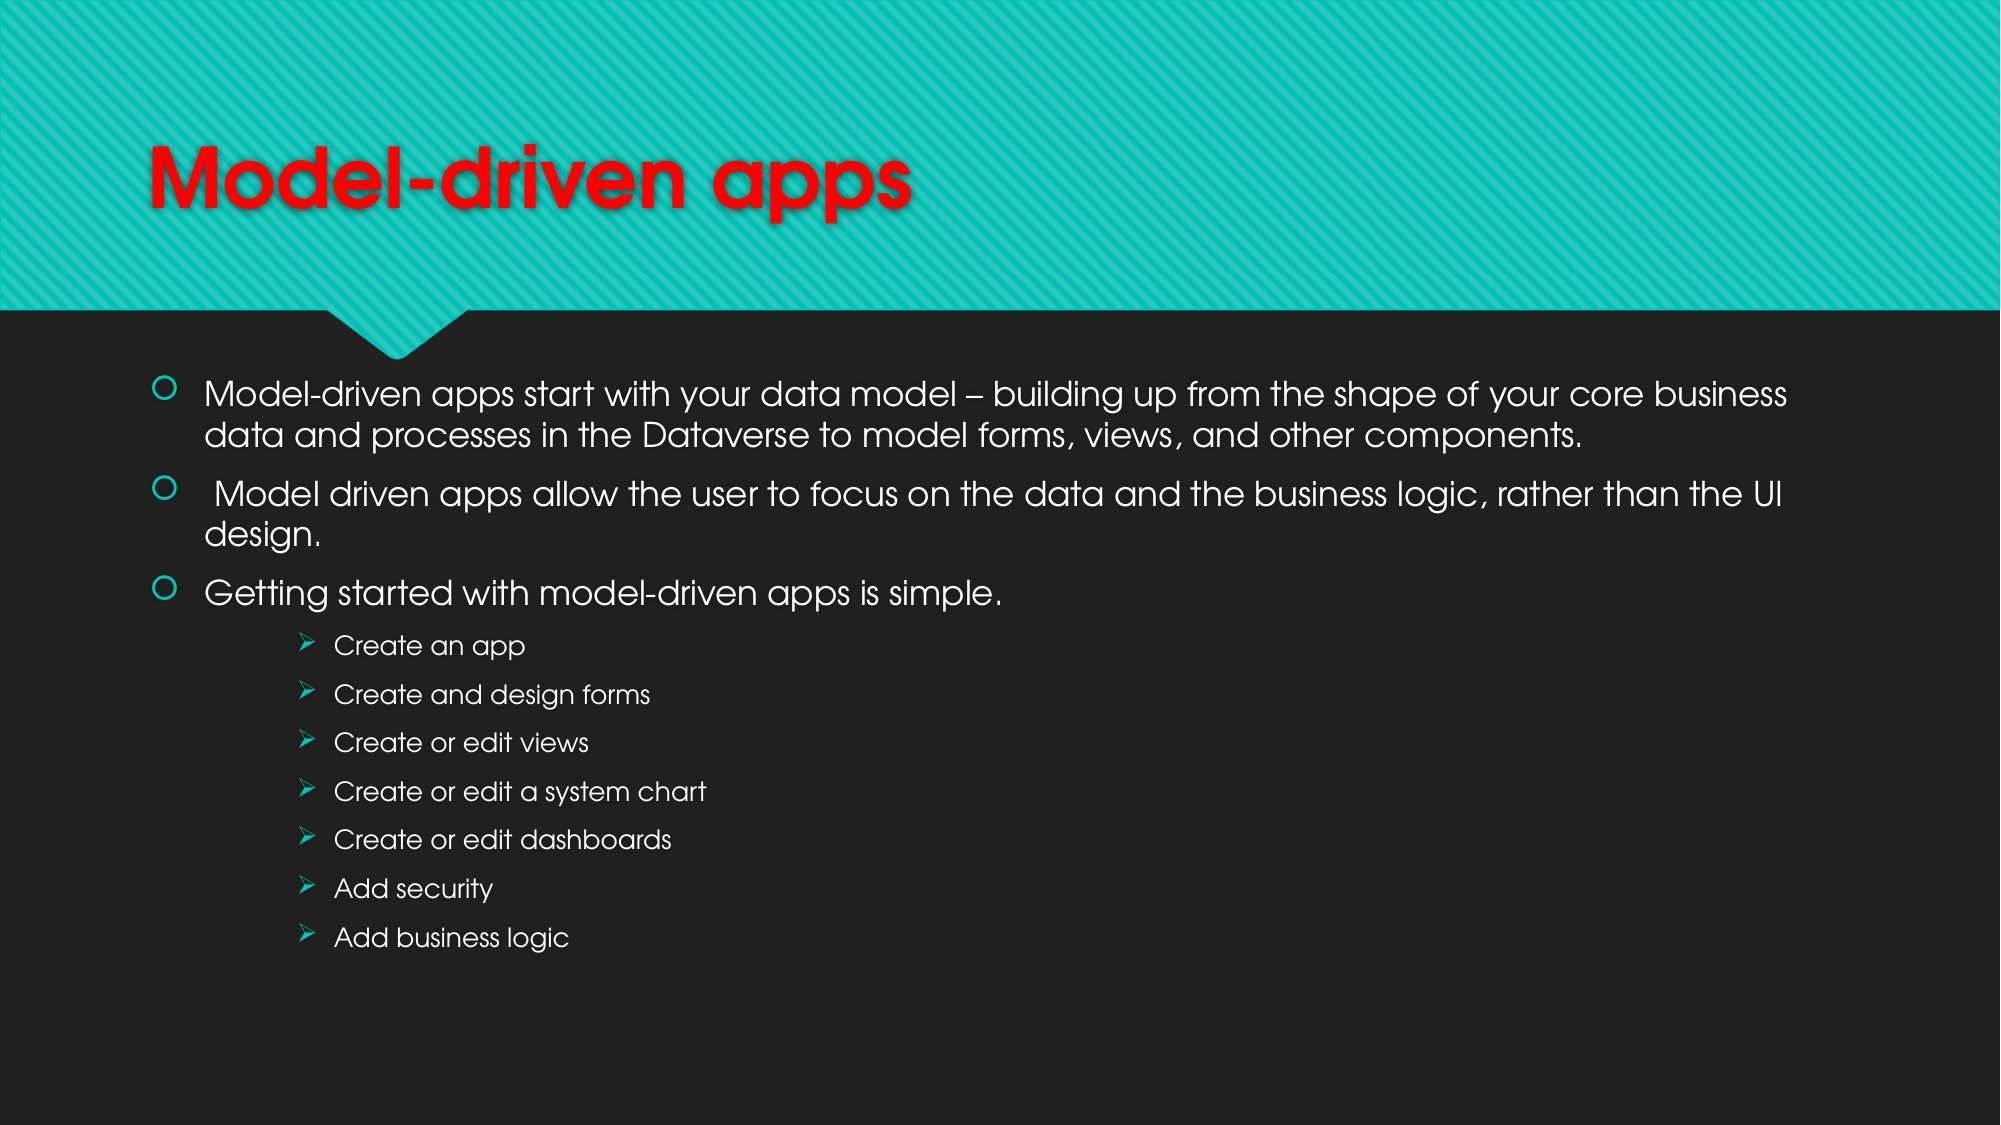

# Model-driven apps
Model-driven apps start with your data model – building up from the shape of your core business data and processes in the Dataverse to model forms, views, and other components.
 Model driven apps allow the user to focus on the data and the business logic, rather than the UI design.
Getting started with model-driven apps is simple.
Create an app
Create and design forms
Create or edit views
Create or edit a system chart
Create or edit dashboards
Add security
Add business logic